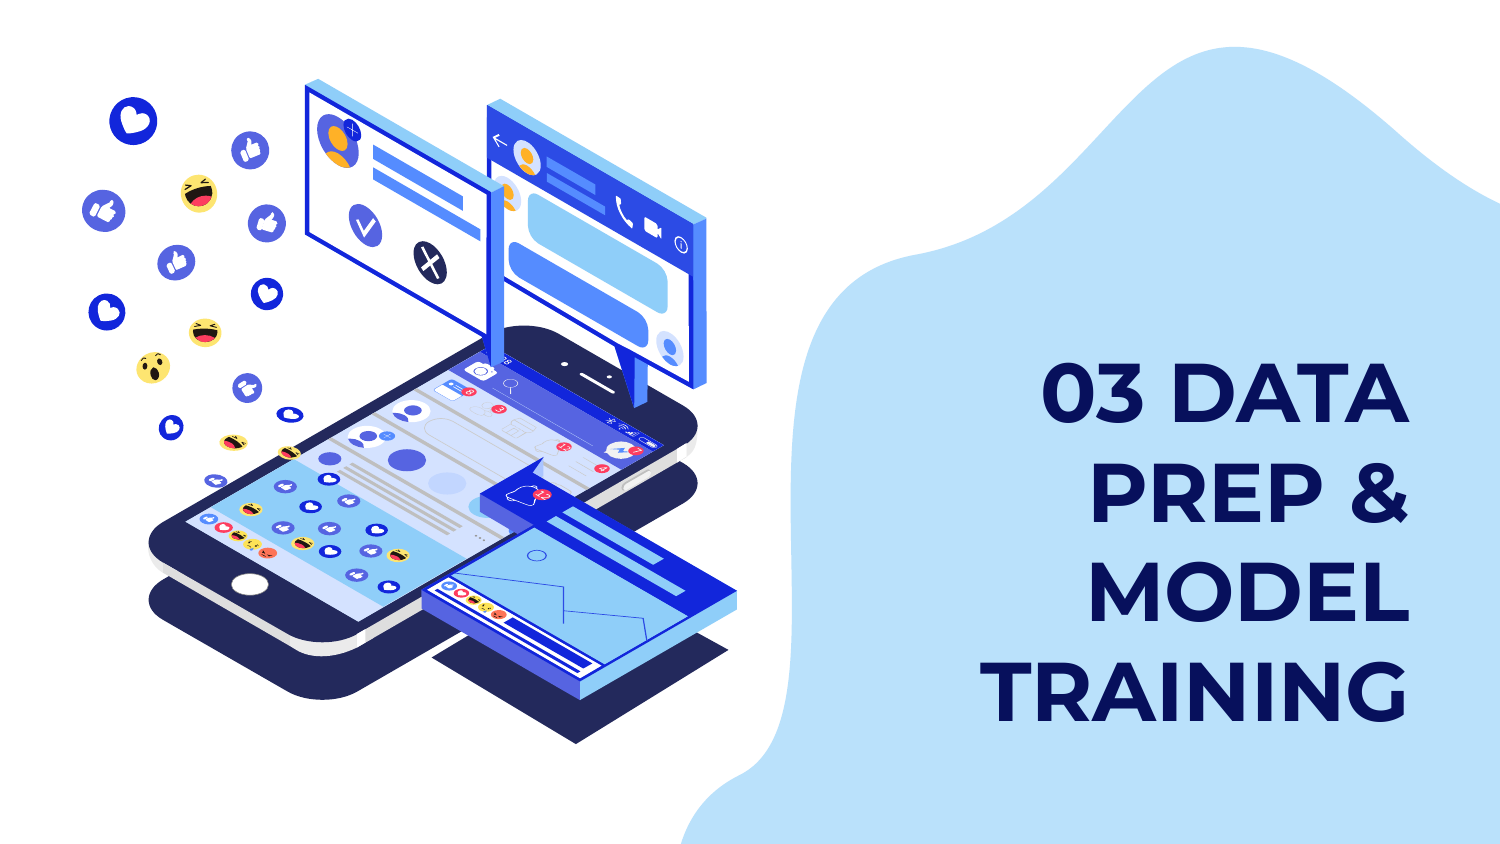

# 03 DATA PREP &
MODEL TRAINING